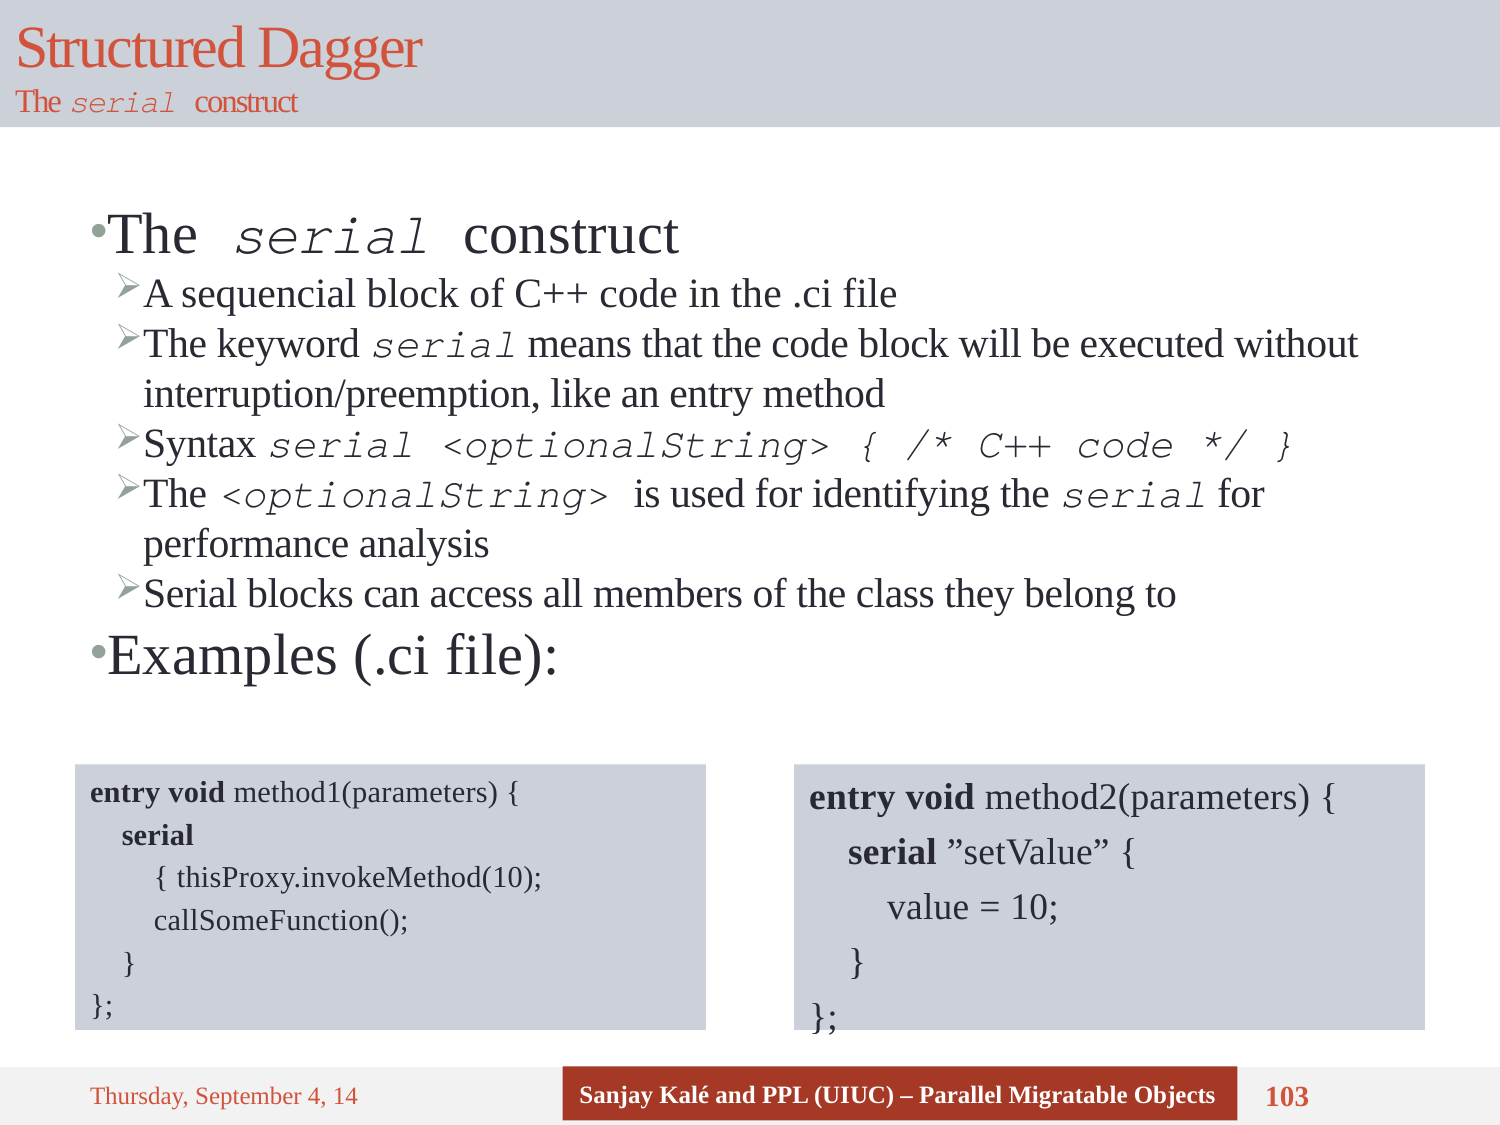

# Structured Dagger The serial construct
The  serial construct
A sequencial block of C++ code in the .ci file
The keyword serial means that the code block will be executed without interruption/preemption, like an entry method
Syntax serial <optionalString> { /* C++ code */ }
The <optionalString> is used for identifying the serial for performance analysis
Serial blocks can access all members of the class they belong to
Examples (.ci file):
entry void method1(parameters) {
    serial
        { thisProxy.invokeMethod(10);
        callSomeFunction();
    }
};
entry void method2(parameters) {
    serial ”setValue” {
        value = 10;
    }
};
Sanjay Kalé and PPL (UIUC) – Parallel Migratable Objects
Thursday, September 4, 14
103